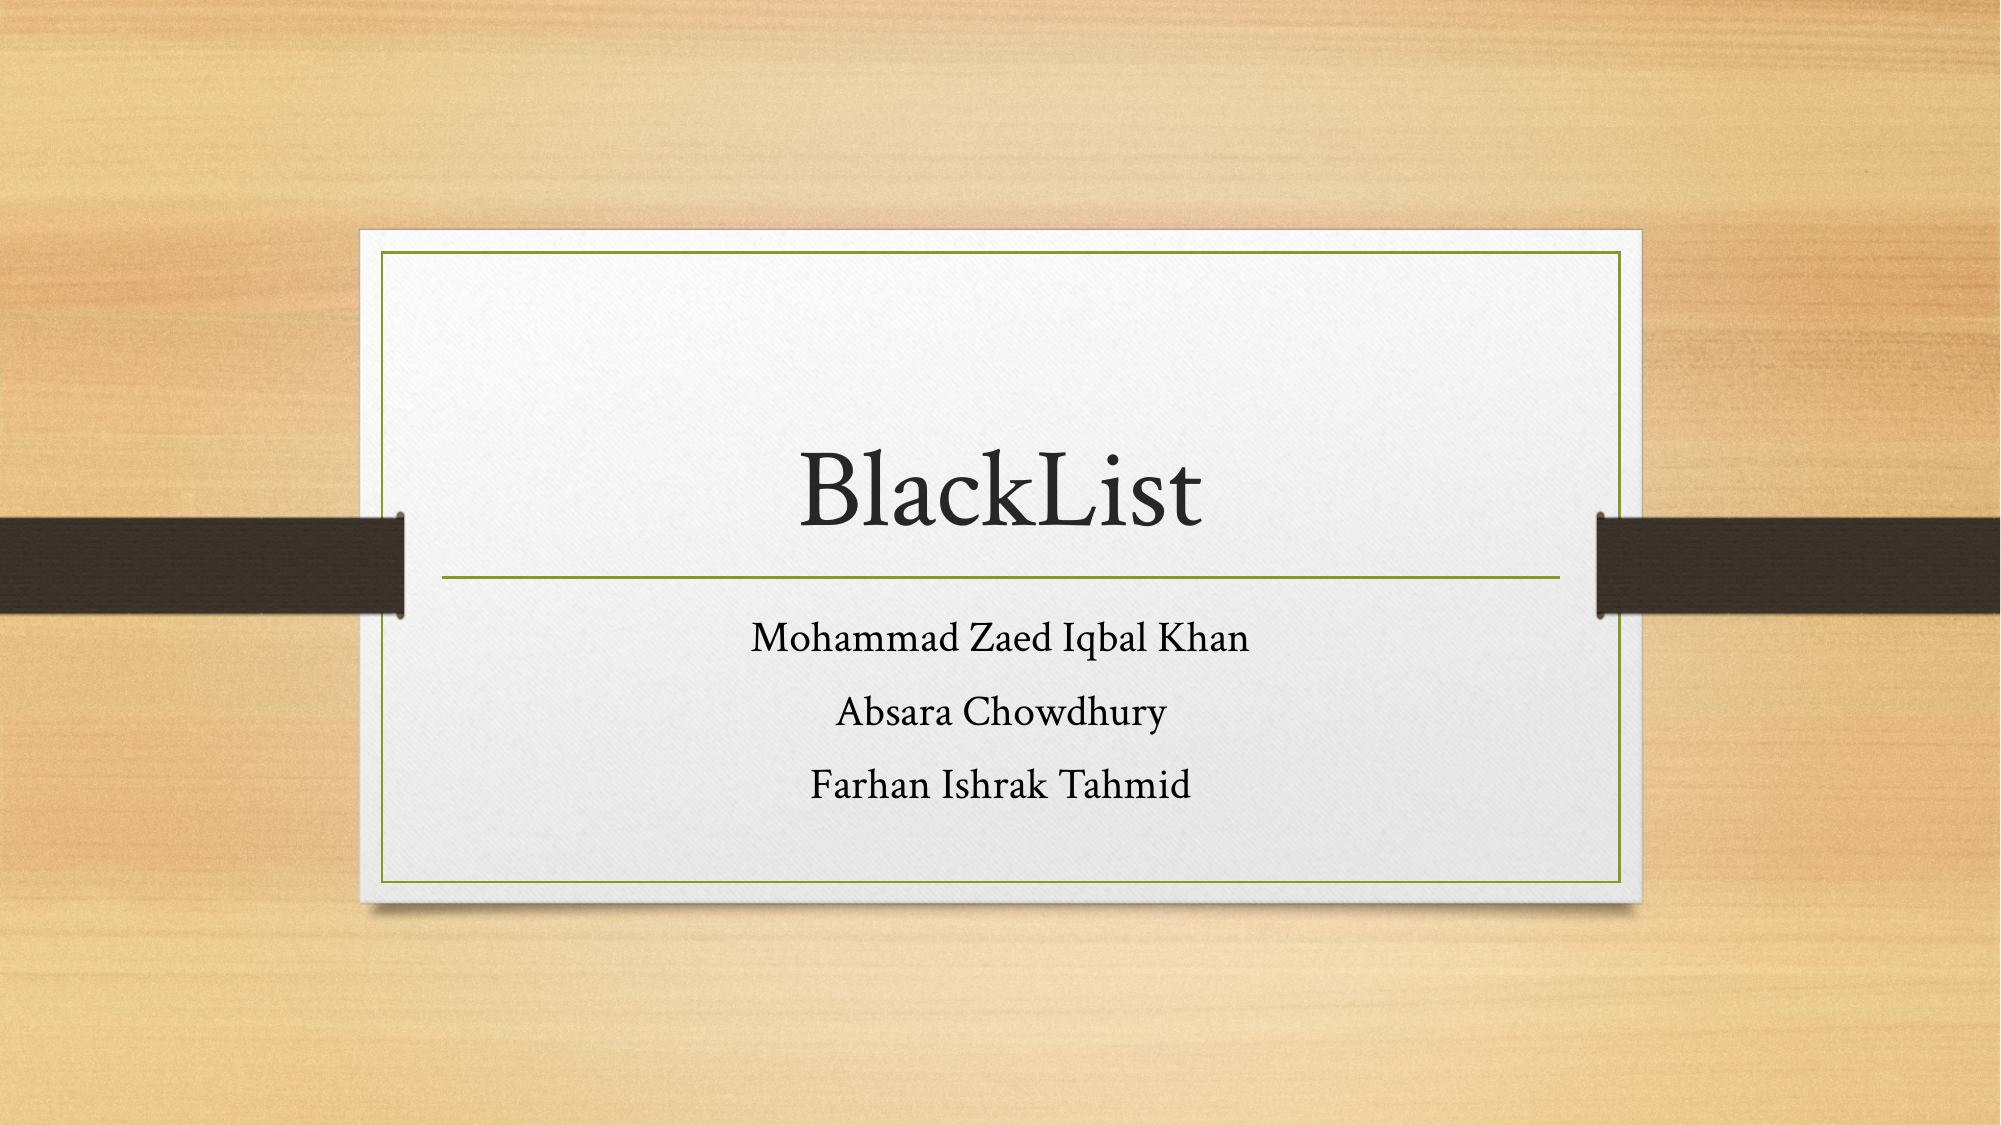

# BlackList
Mohammad Zaed Iqbal Khan
Absara Chowdhury
Farhan Ishrak Tahmid